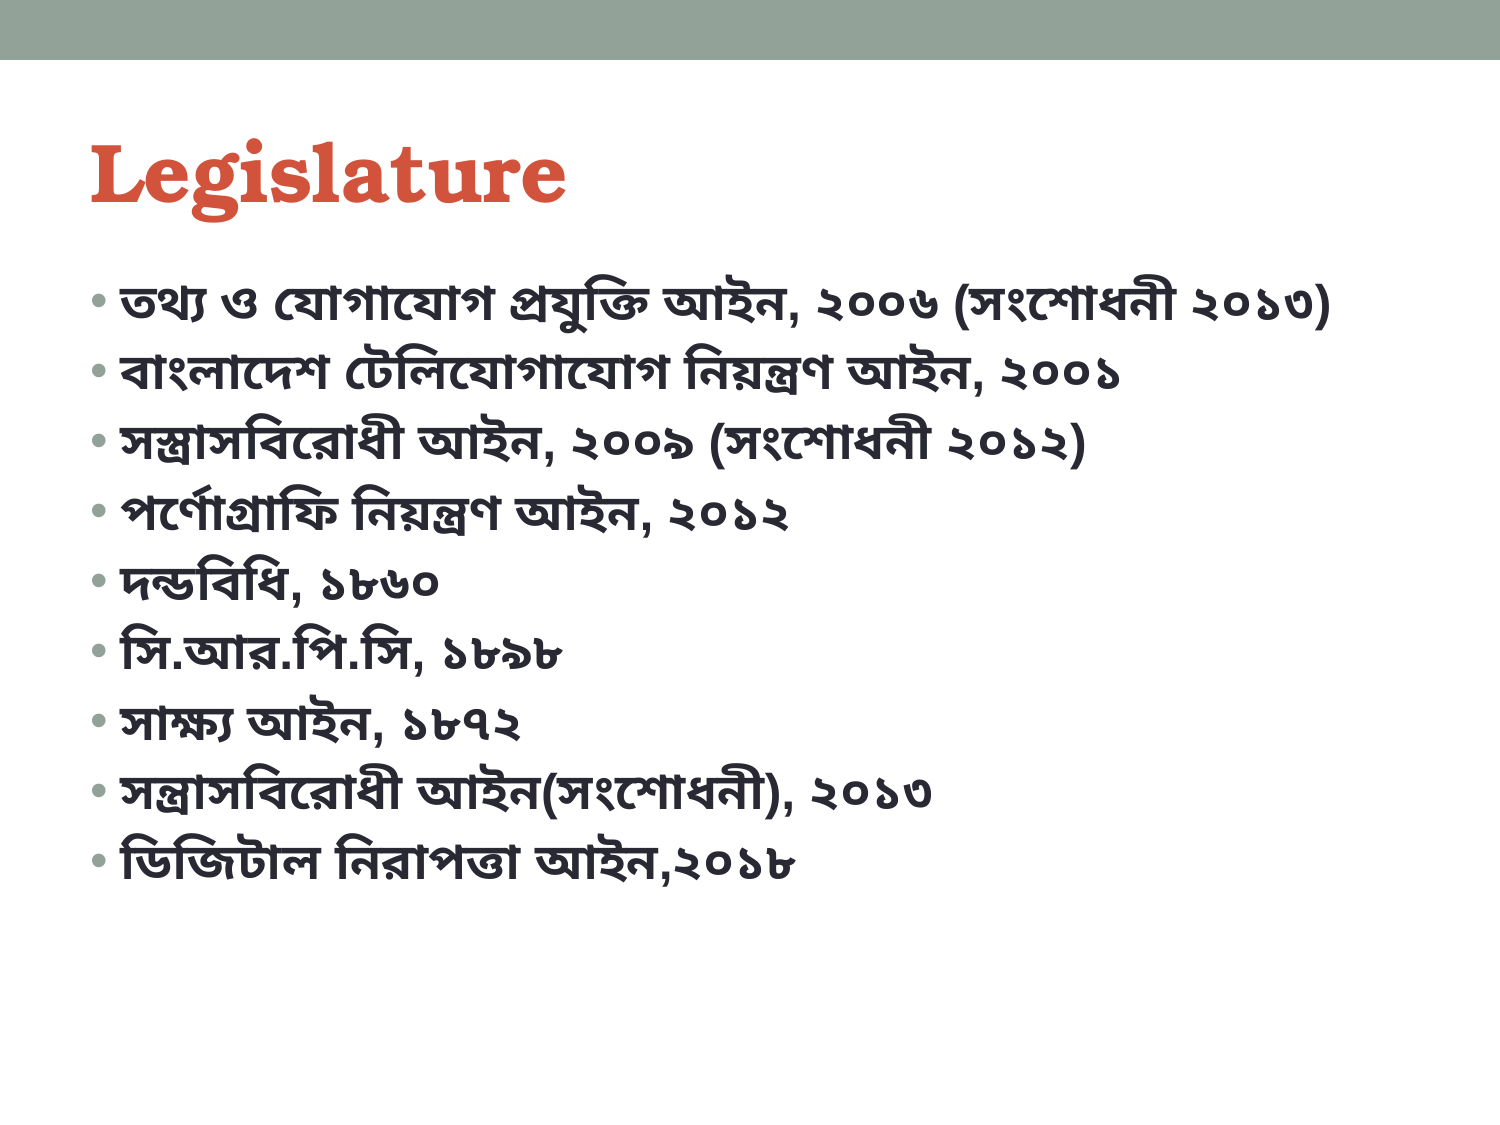

# Legislature
তথ্য ও যোগাযোগ প্রযুক্তি আইন, ২০০৬ (সংশোধনী ২০১৩)
বাংলাদেশ টেলিযোগাযোগ নিয়ন্ত্রণ আইন, ২০০১
সস্ত্রাসবিরোধী আইন, ২০০৯ (সংশোধনী ২০১২)
পর্ণোগ্রাফি নিয়ন্ত্রণ আইন, ২০১২
দন্ডবিধি, ১৮৬০
সি.আর.পি.সি, ১৮৯৮
সাক্ষ্য আইন, ১৮৭২
সন্ত্রাসবিরোধী আইন(সংশোধনী), ২০১৩
ডিজিটাল নিরাপত্তা আইন,২০১৮